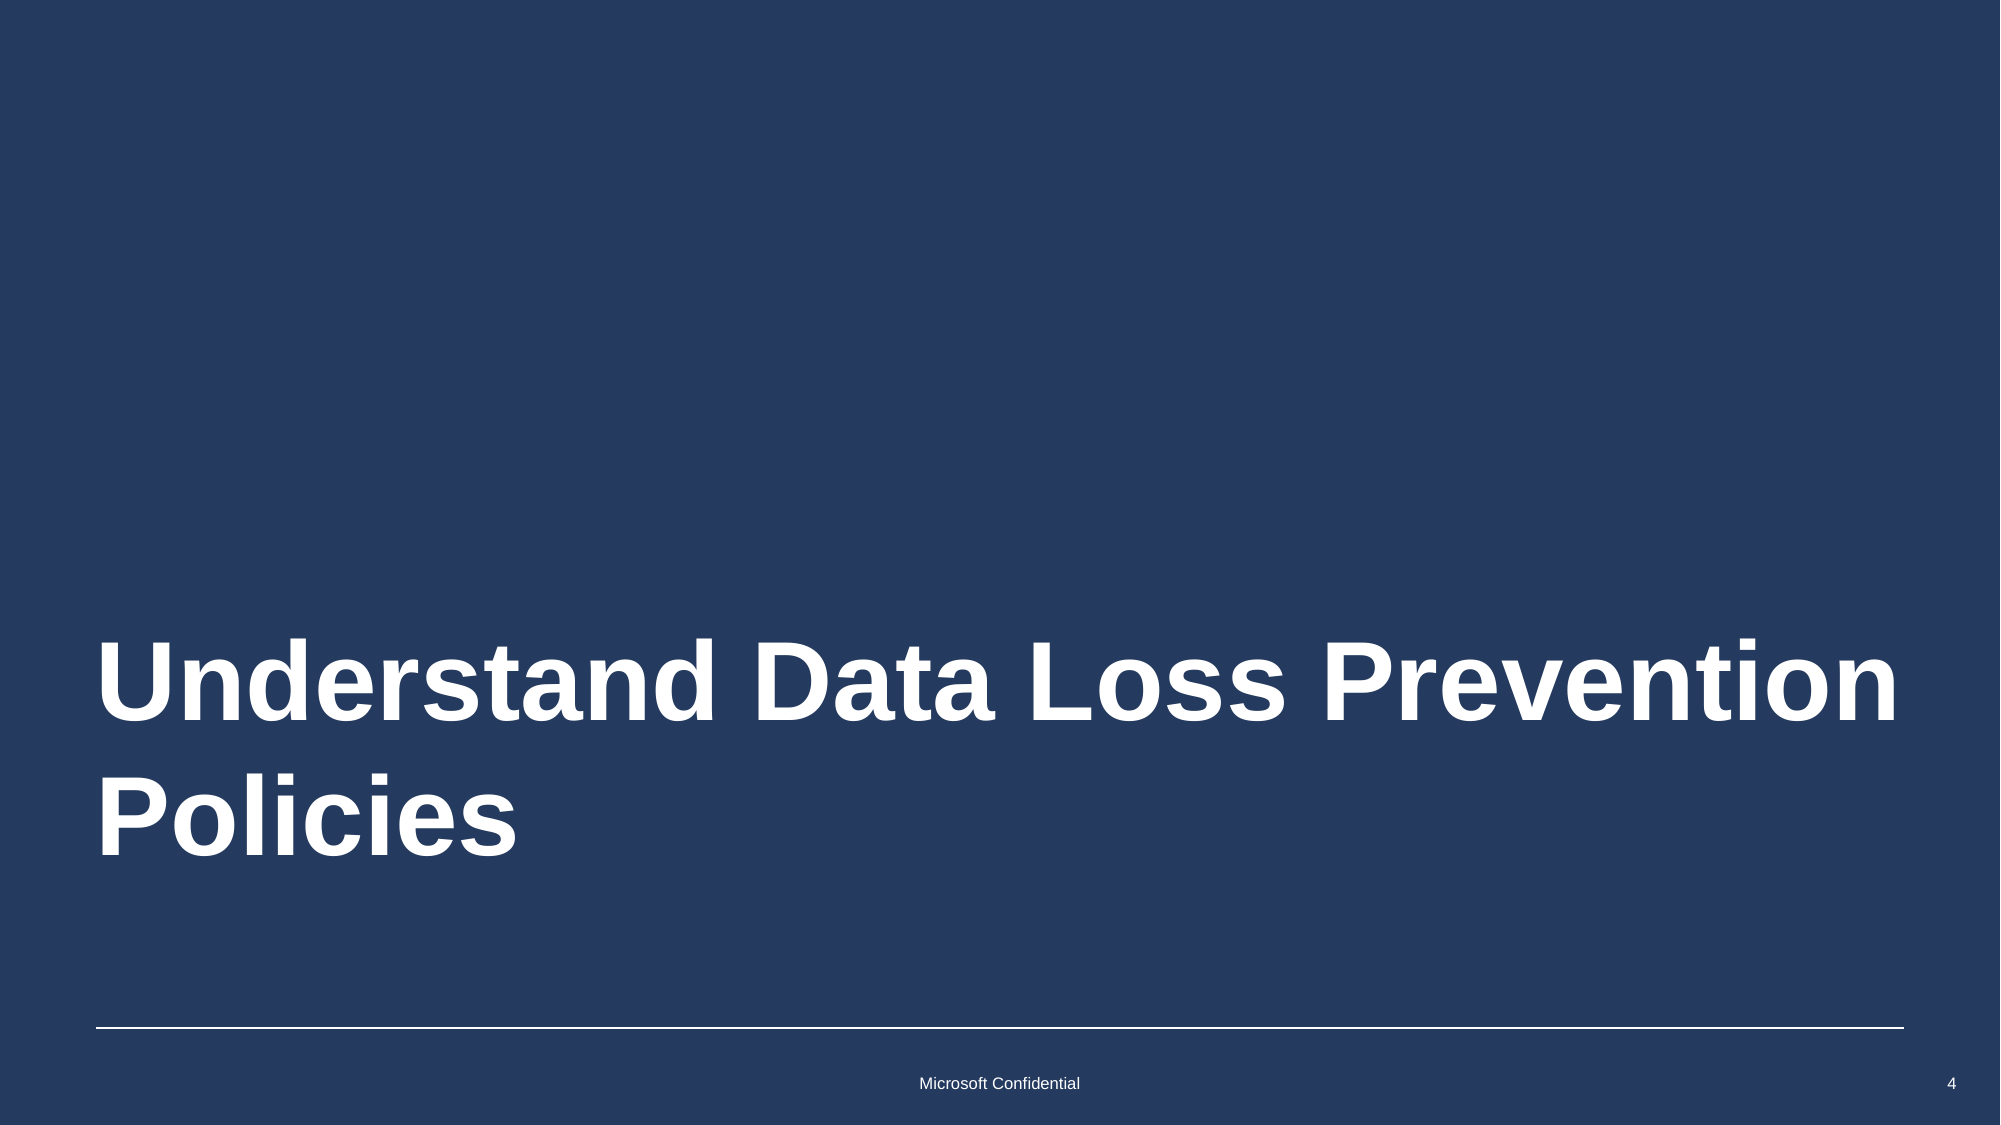

# Understand Data Loss Prevention Policies
Microsoft Confidential
4